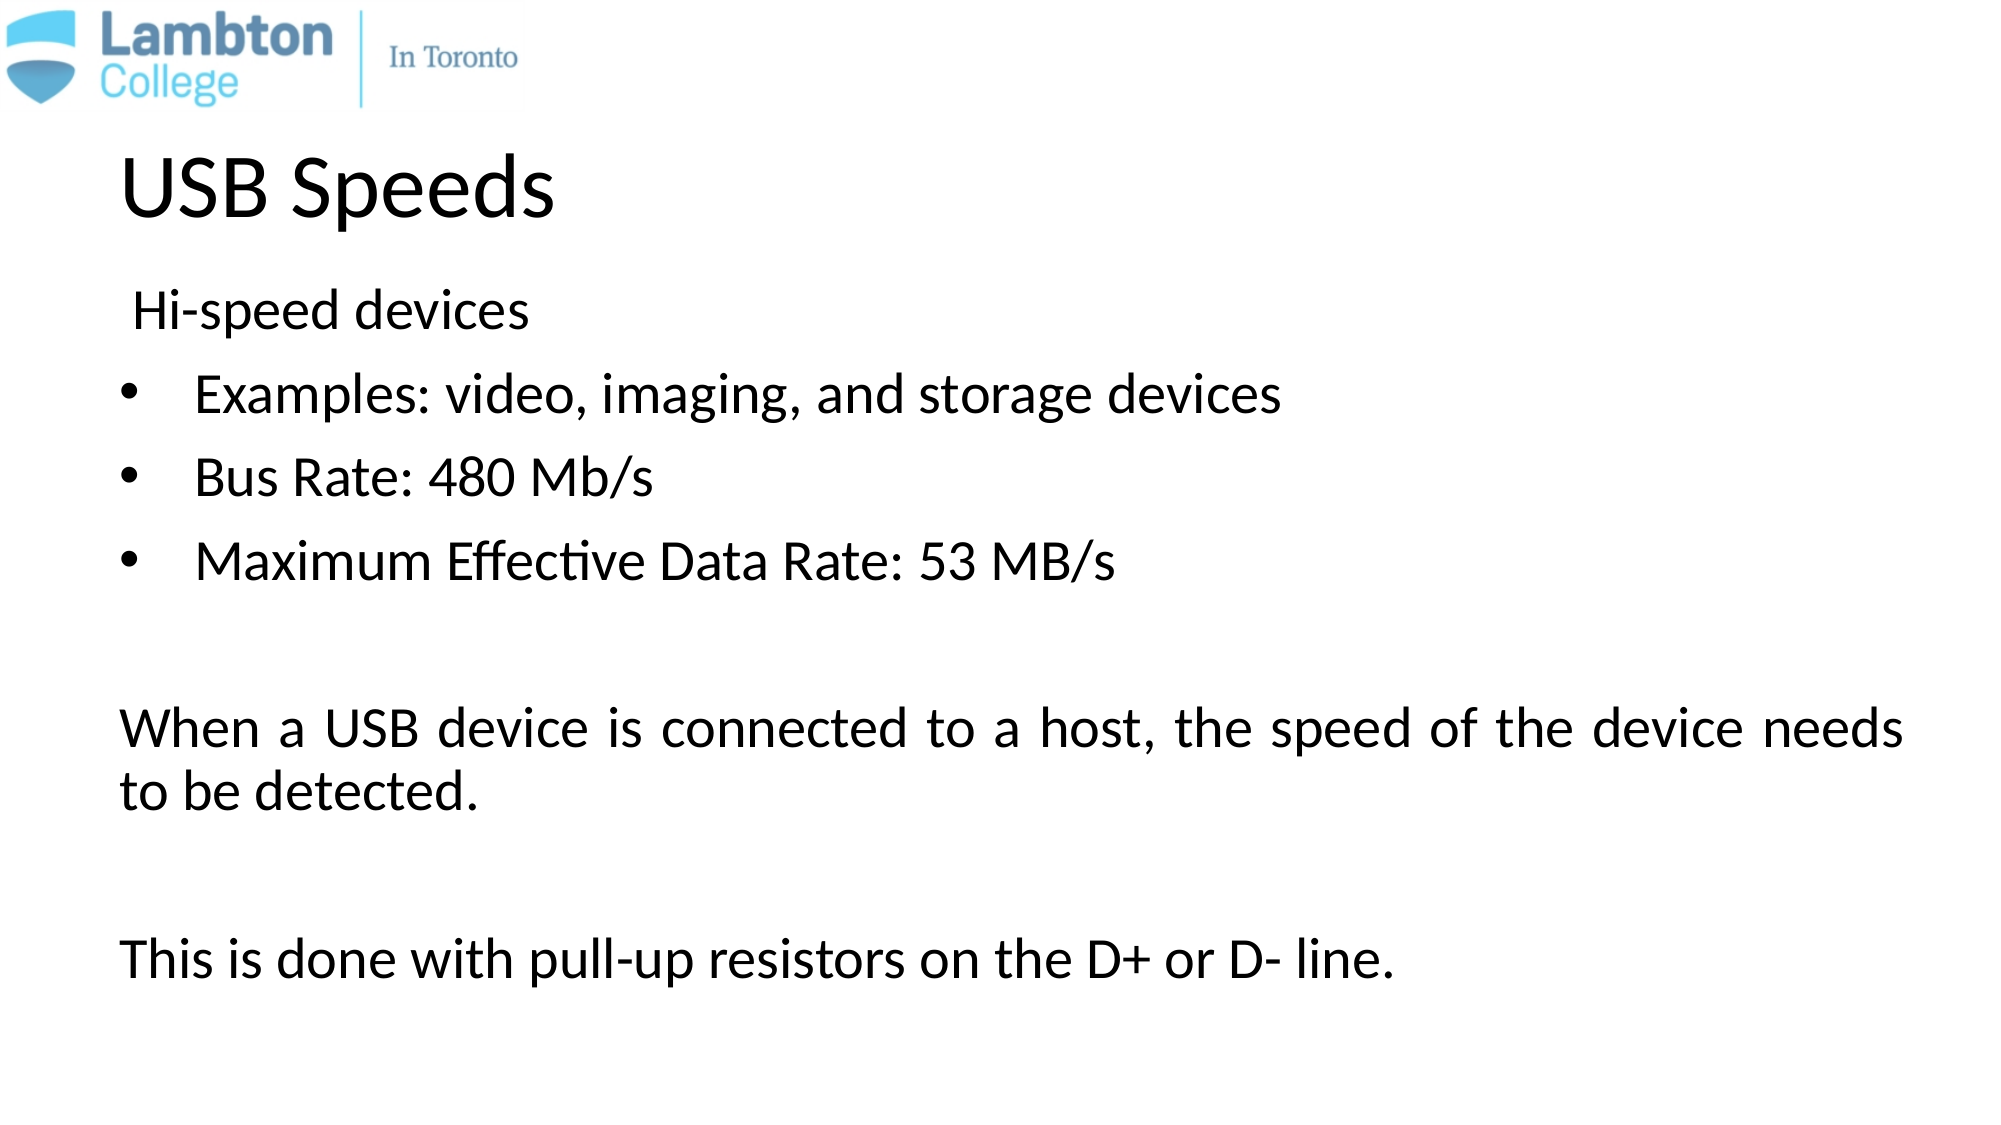

# USB Speeds
 Hi-speed devices
Examples: video, imaging, and storage devices
Bus Rate: 480 Mb/s
Maximum Effective Data Rate: 53 MB/s

When a USB device is connected to a host, the speed of the device needs to be detected.

This is done with pull-up resistors on the D+ or D- line.